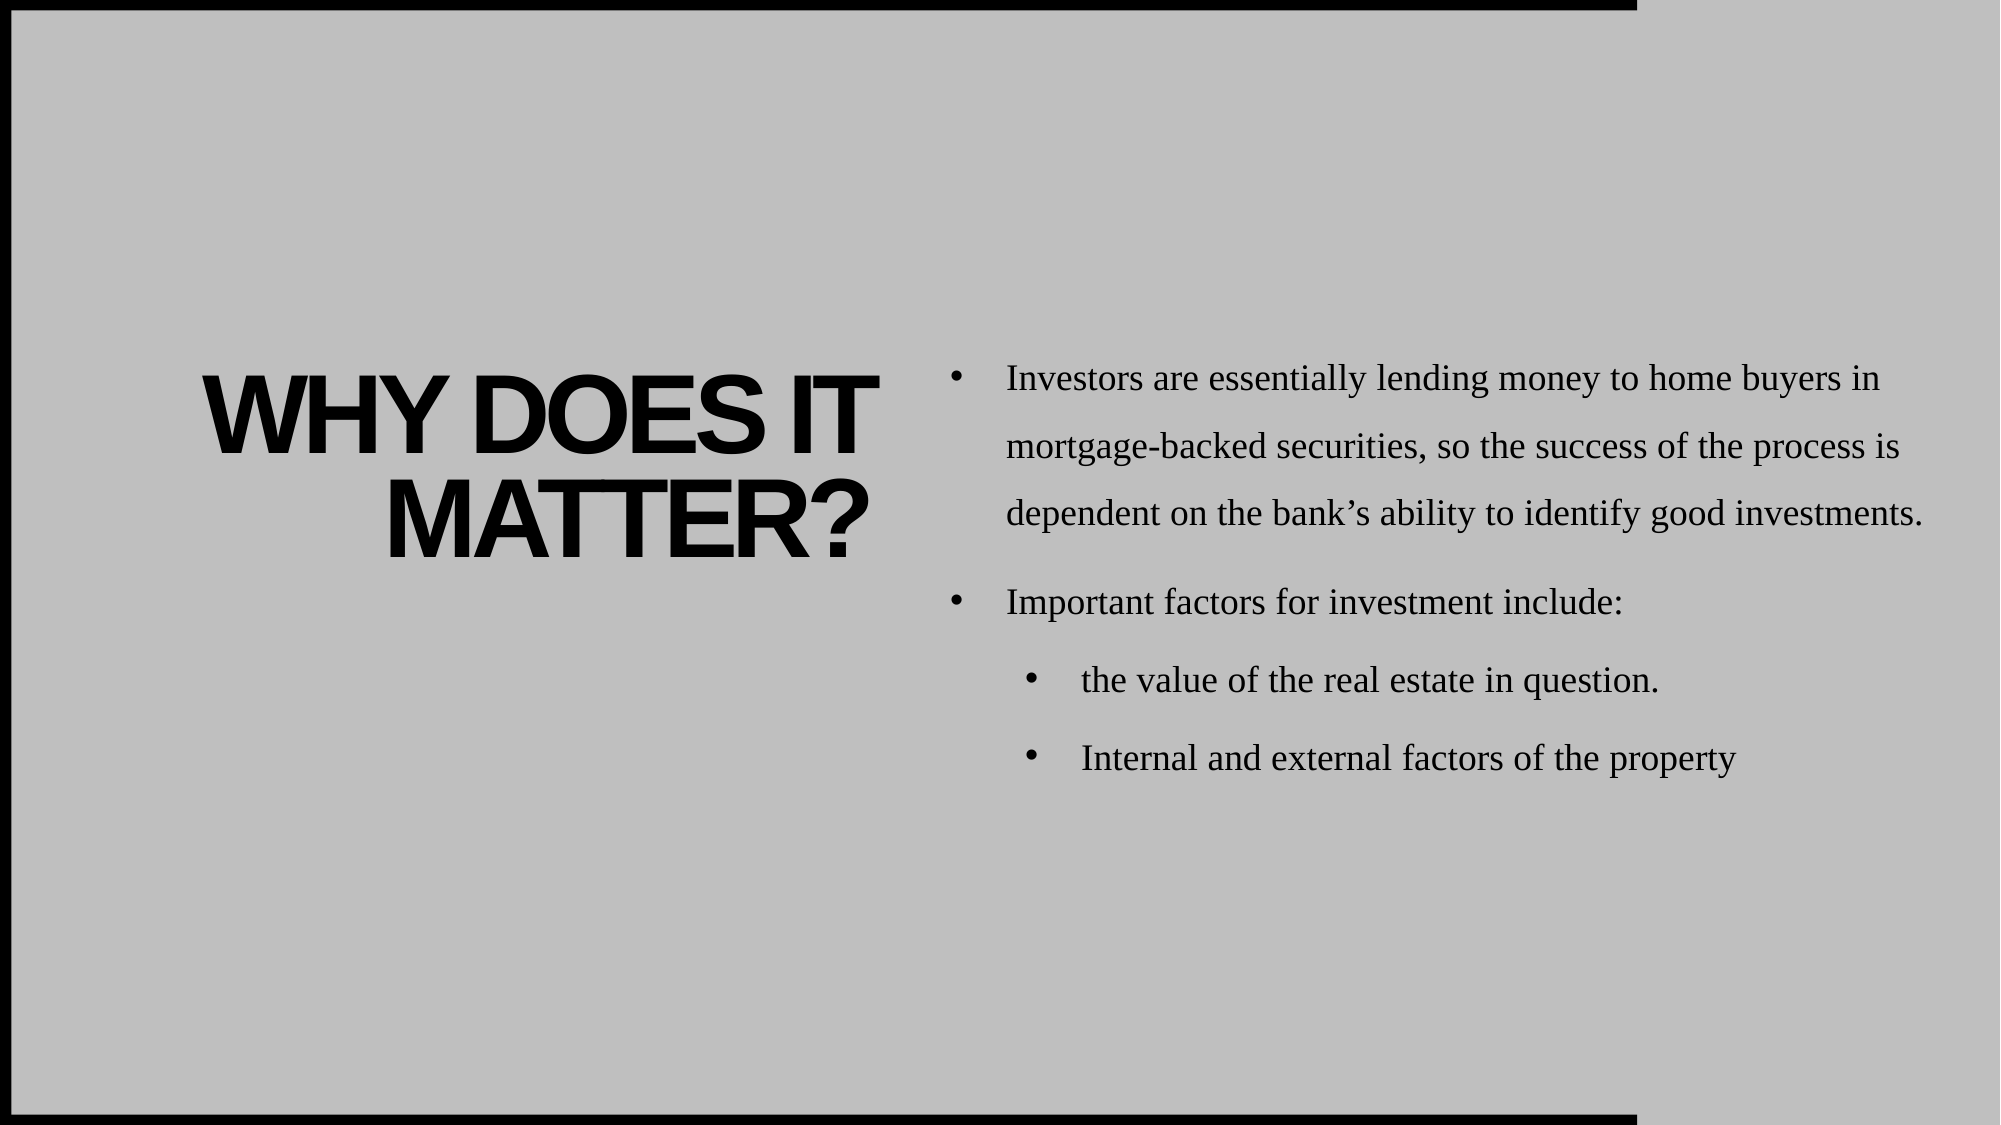

# Why does it matter?
Investors are essentially lending money to home buyers in mortgage-backed securities, so the success of the process is dependent on the bank’s ability to identify good investments.
Important factors for investment include:
the value of the real estate in question.
Internal and external factors of the property